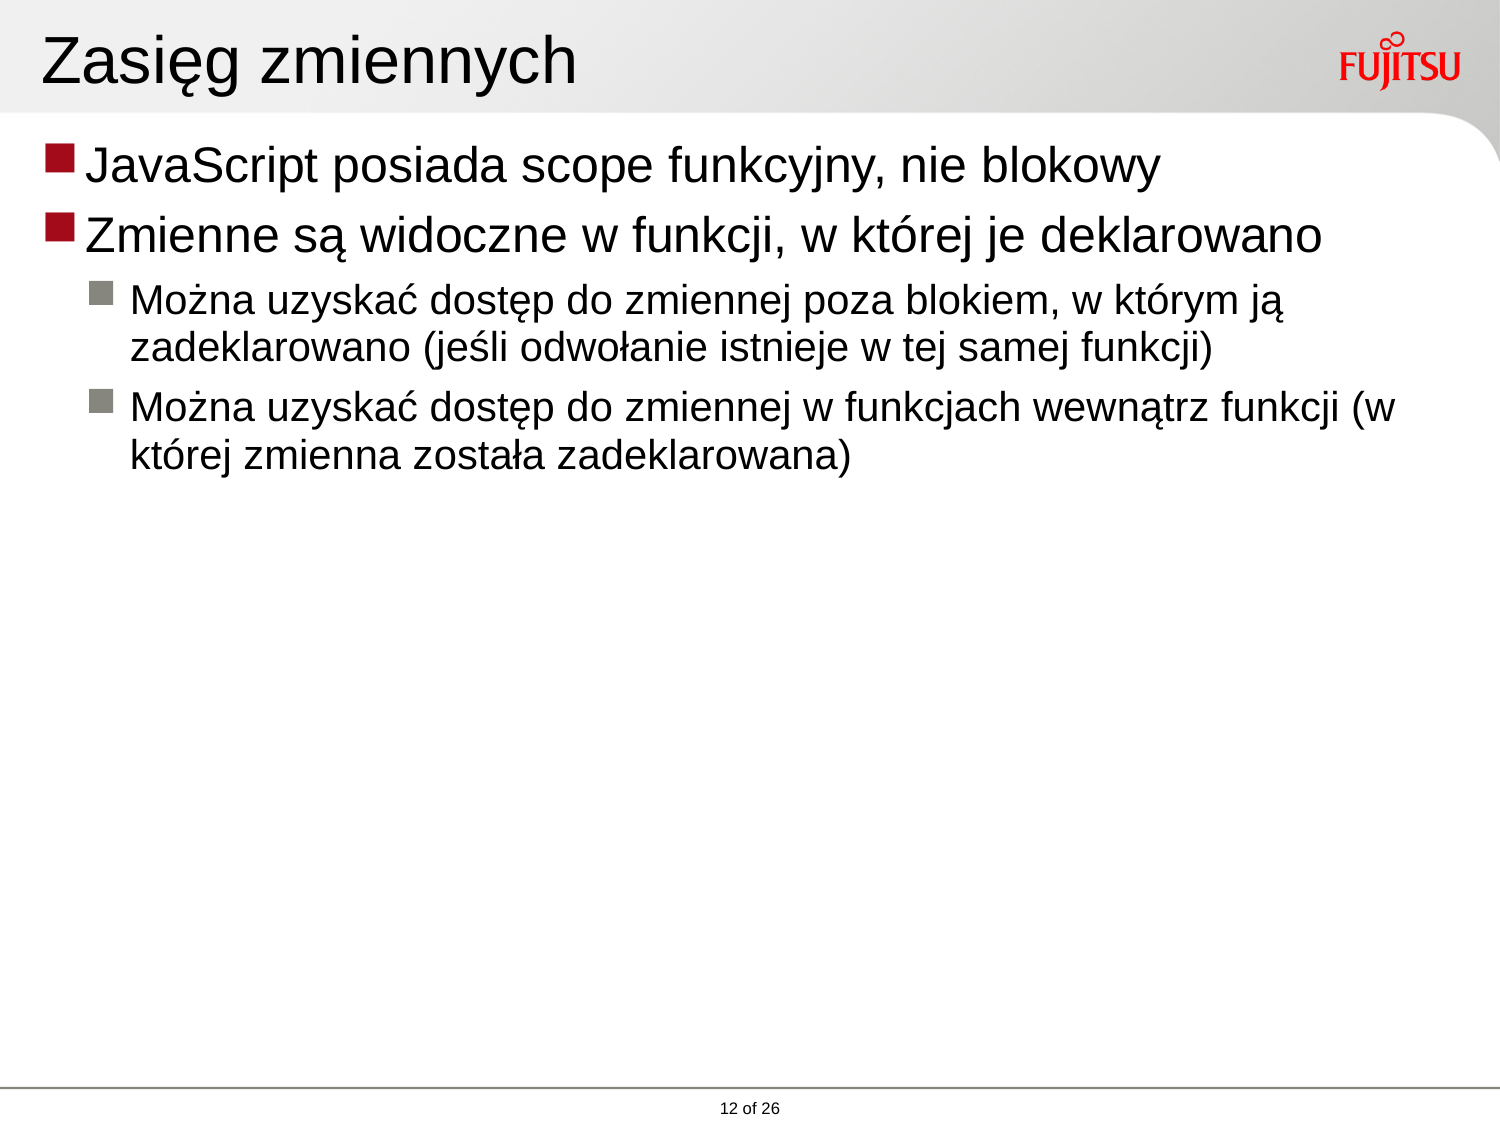

# Zasięg zmiennych
JavaScript posiada scope funkcyjny, nie blokowy
Zmienne są widoczne w funkcji, w której je deklarowano
Można uzyskać dostęp do zmiennej poza blokiem, w którym ją zadeklarowano (jeśli odwołanie istnieje w tej samej funkcji)
Można uzyskać dostęp do zmiennej w funkcjach wewnątrz funkcji (w której zmienna została zadeklarowana)